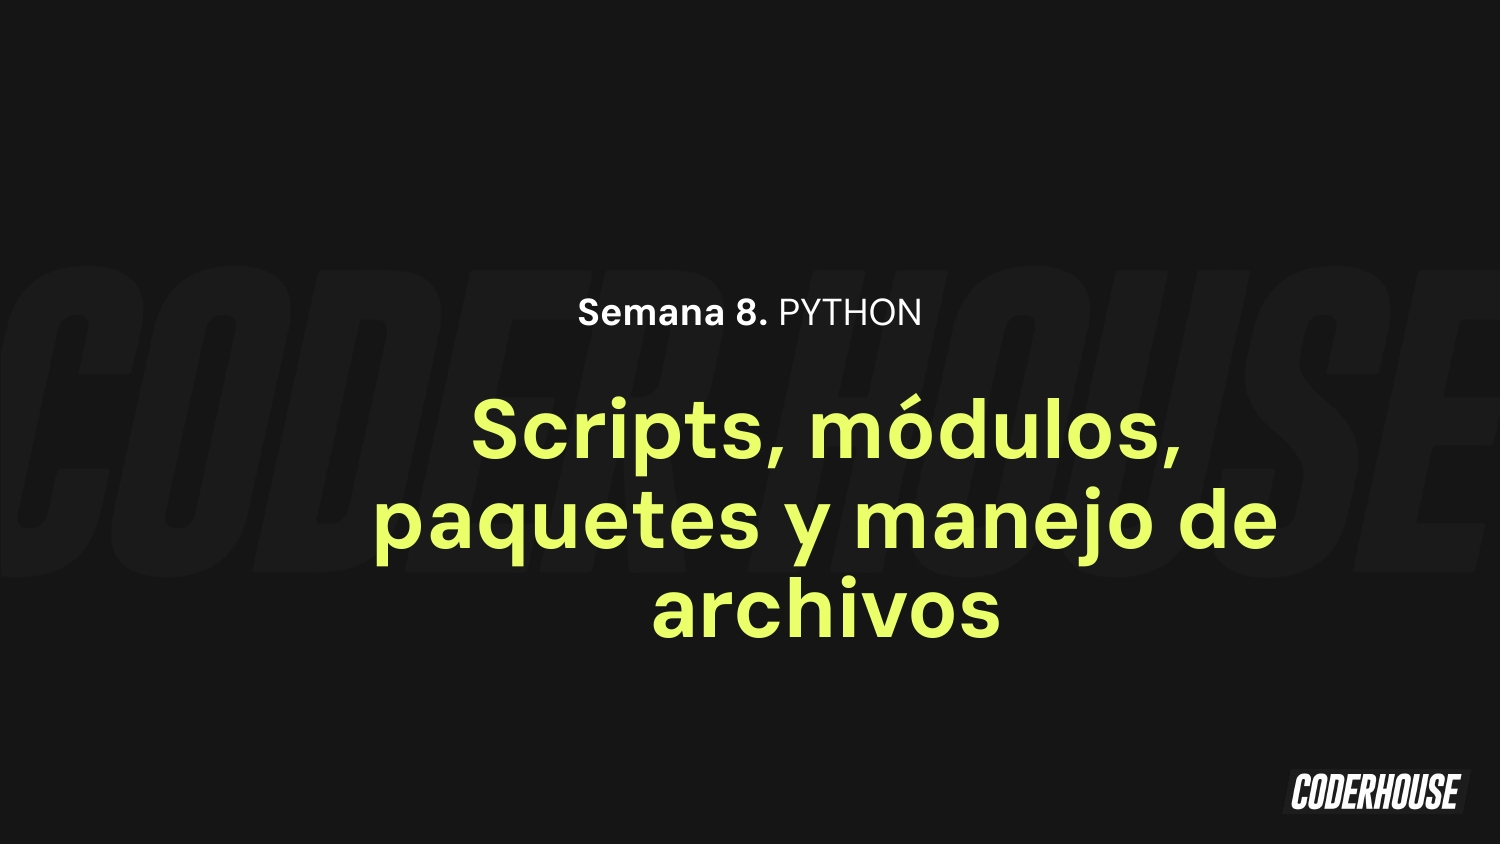

Semana 8. PYTHON
Scripts, módulos, paquetes y manejo de archivos